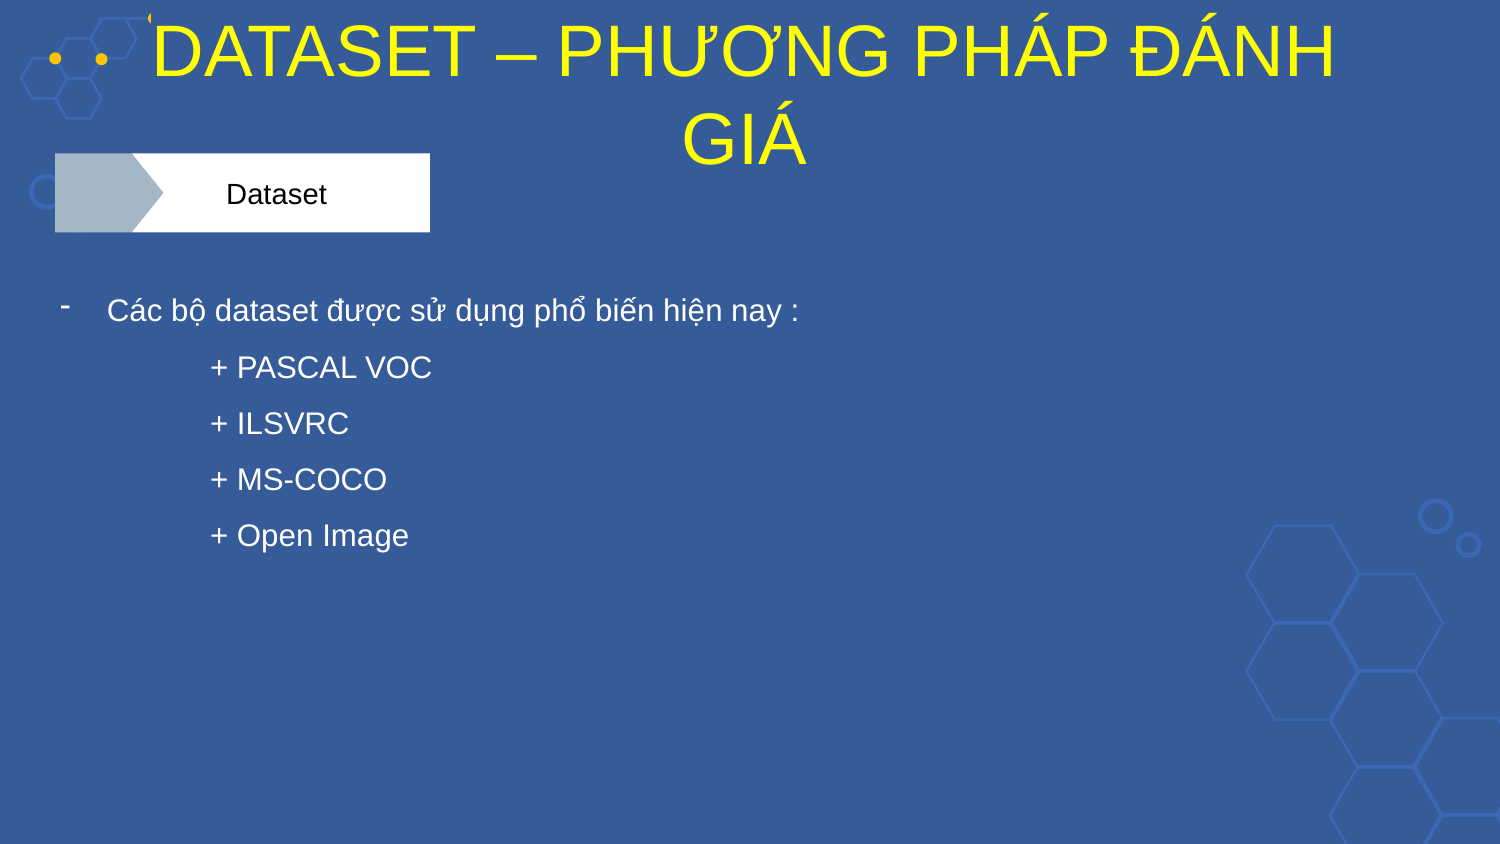

# DATASET – PHƯƠNG PHÁP ĐÁNH GIÁ

Dataset
Các bộ dataset được sử dụng phổ biến hiện nay :
	+ PASCAL VOC
	+ ILSVRC
	+ MS-COCO
	+ Open Image